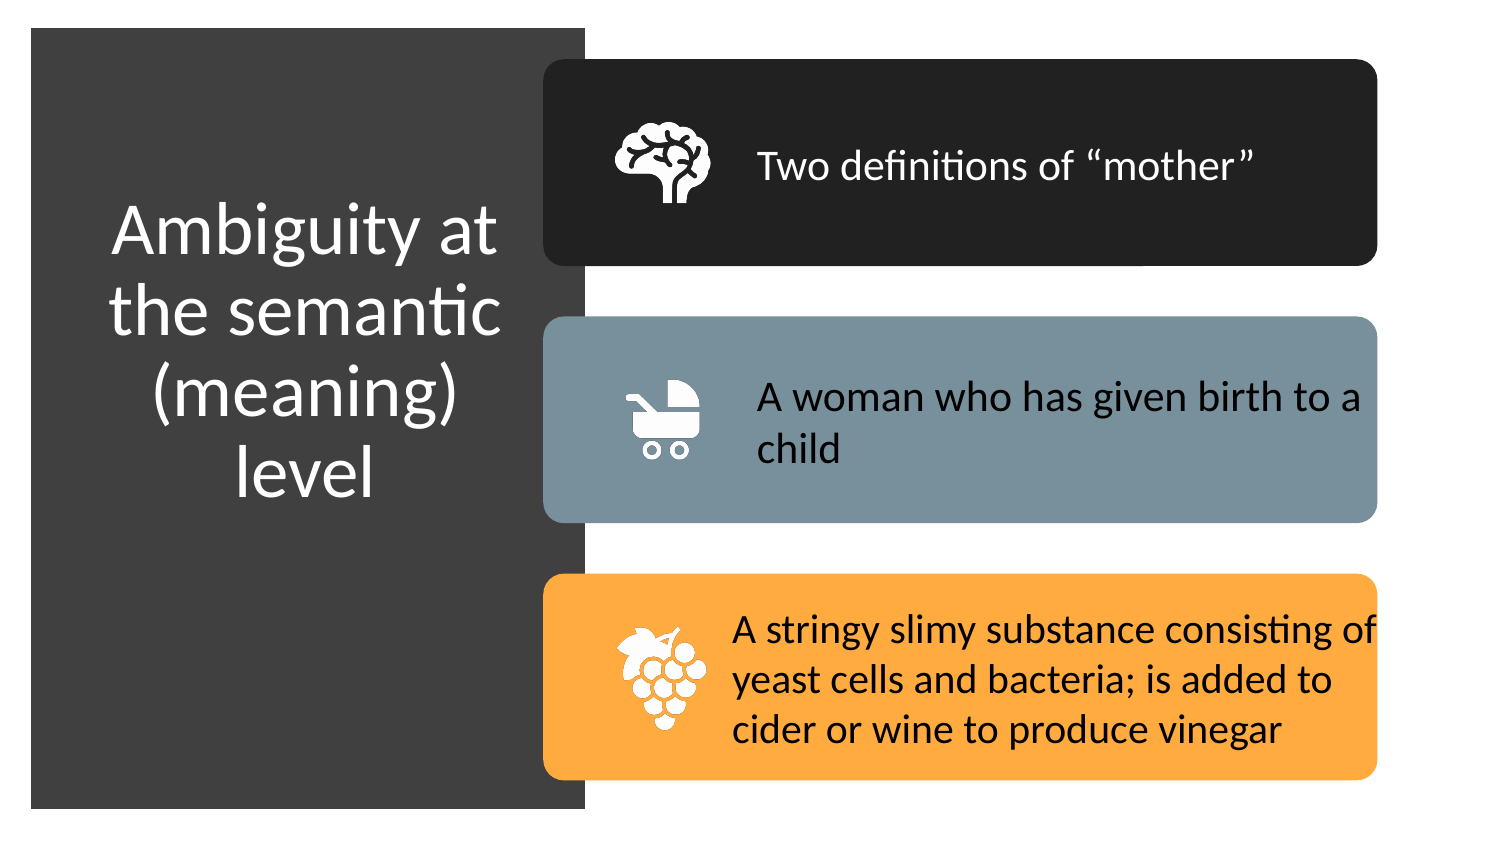

Two definitions of “mother”

A woman who has given birth to a child

A stringy slimy substance consisting of yeast cells and bacteria; is added to cider or wine to produce vinegar

# Ambiguity at the semantic (meaning) level